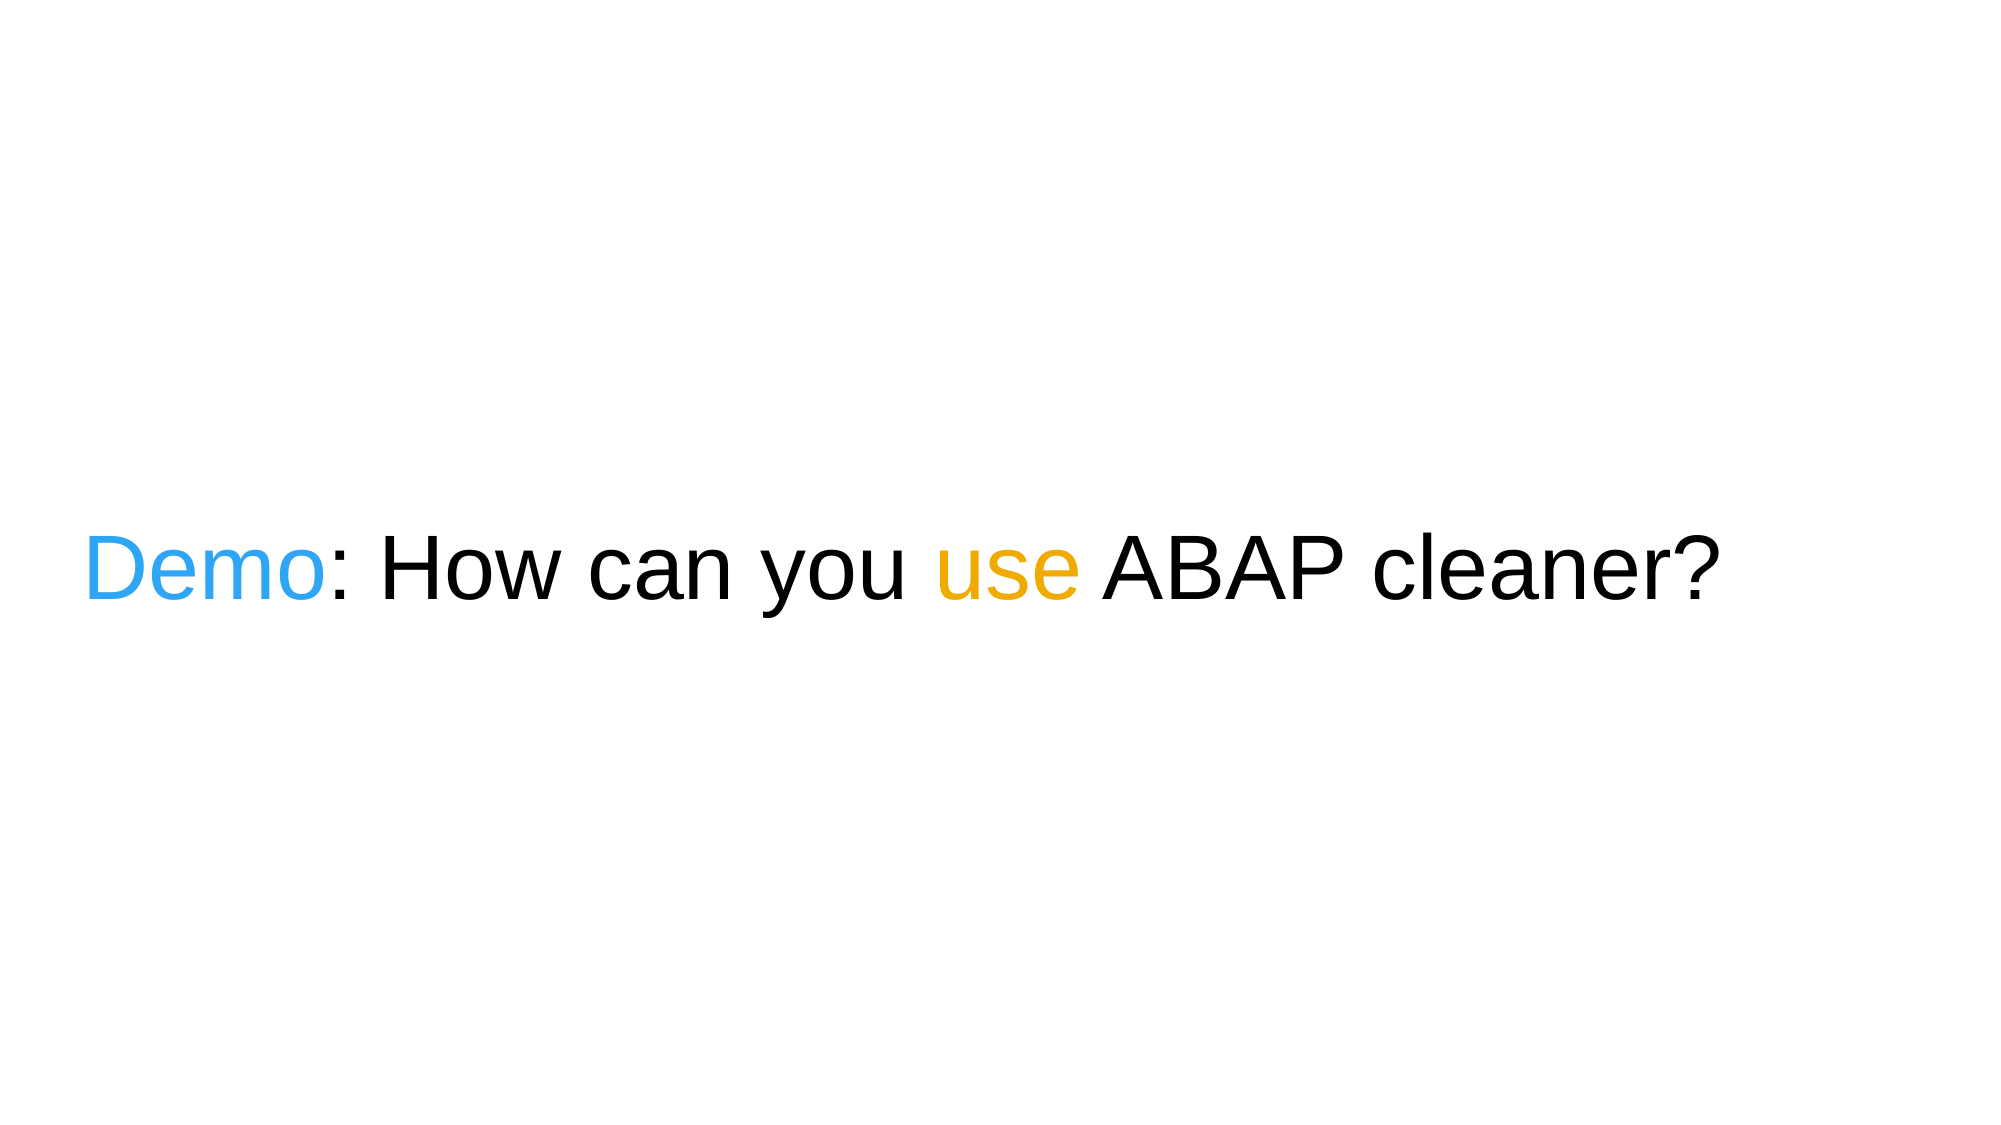

# Demo: How can you use ABAP cleaner?